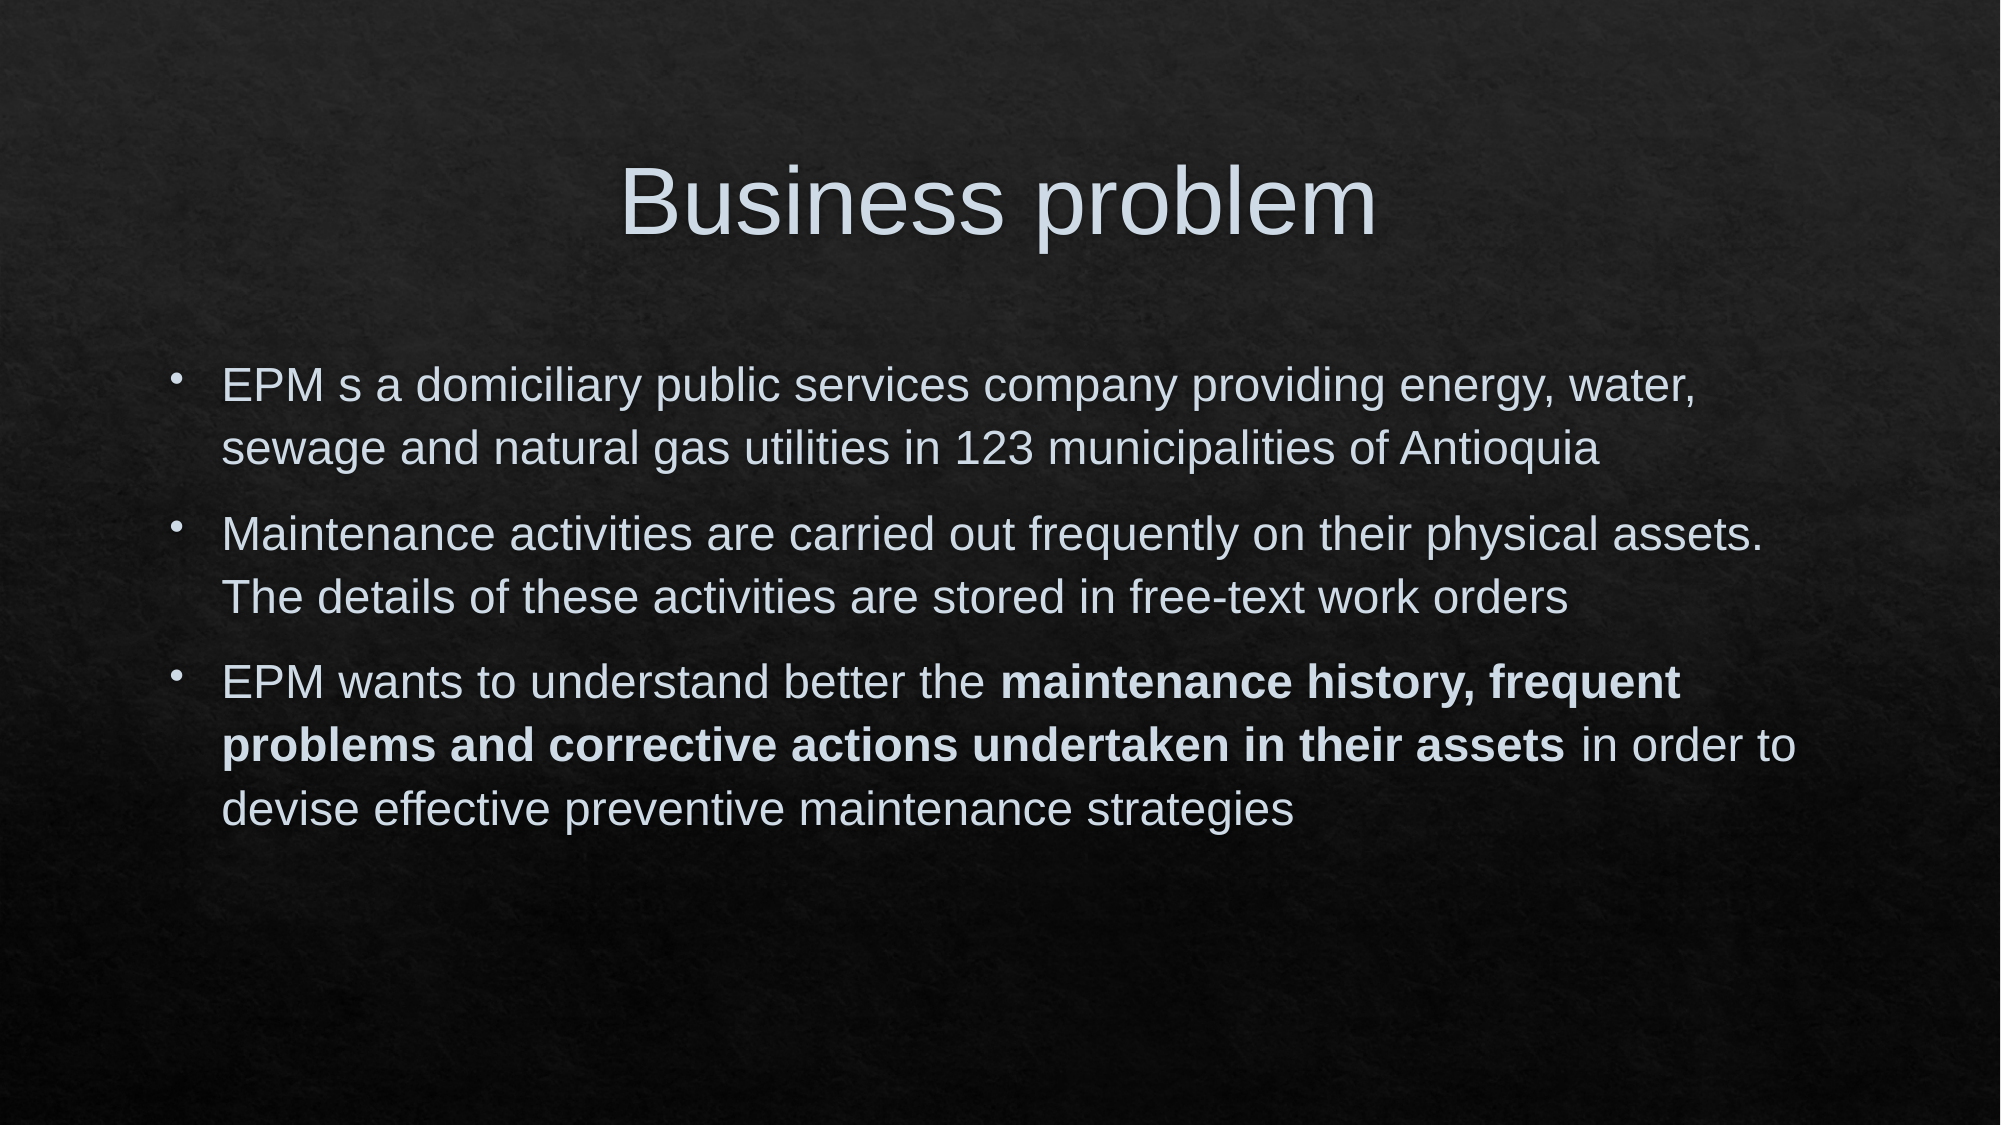

# Business problem
EPM s a domiciliary public services company providing energy, water, sewage and natural gas utilities in 123 municipalities of Antioquia
Maintenance activities are carried out frequently on their physical assets. The details of these activities are stored in free-text work orders
EPM wants to understand better the maintenance history, frequent problems and corrective actions undertaken in their assets in order to devise effective preventive maintenance strategies